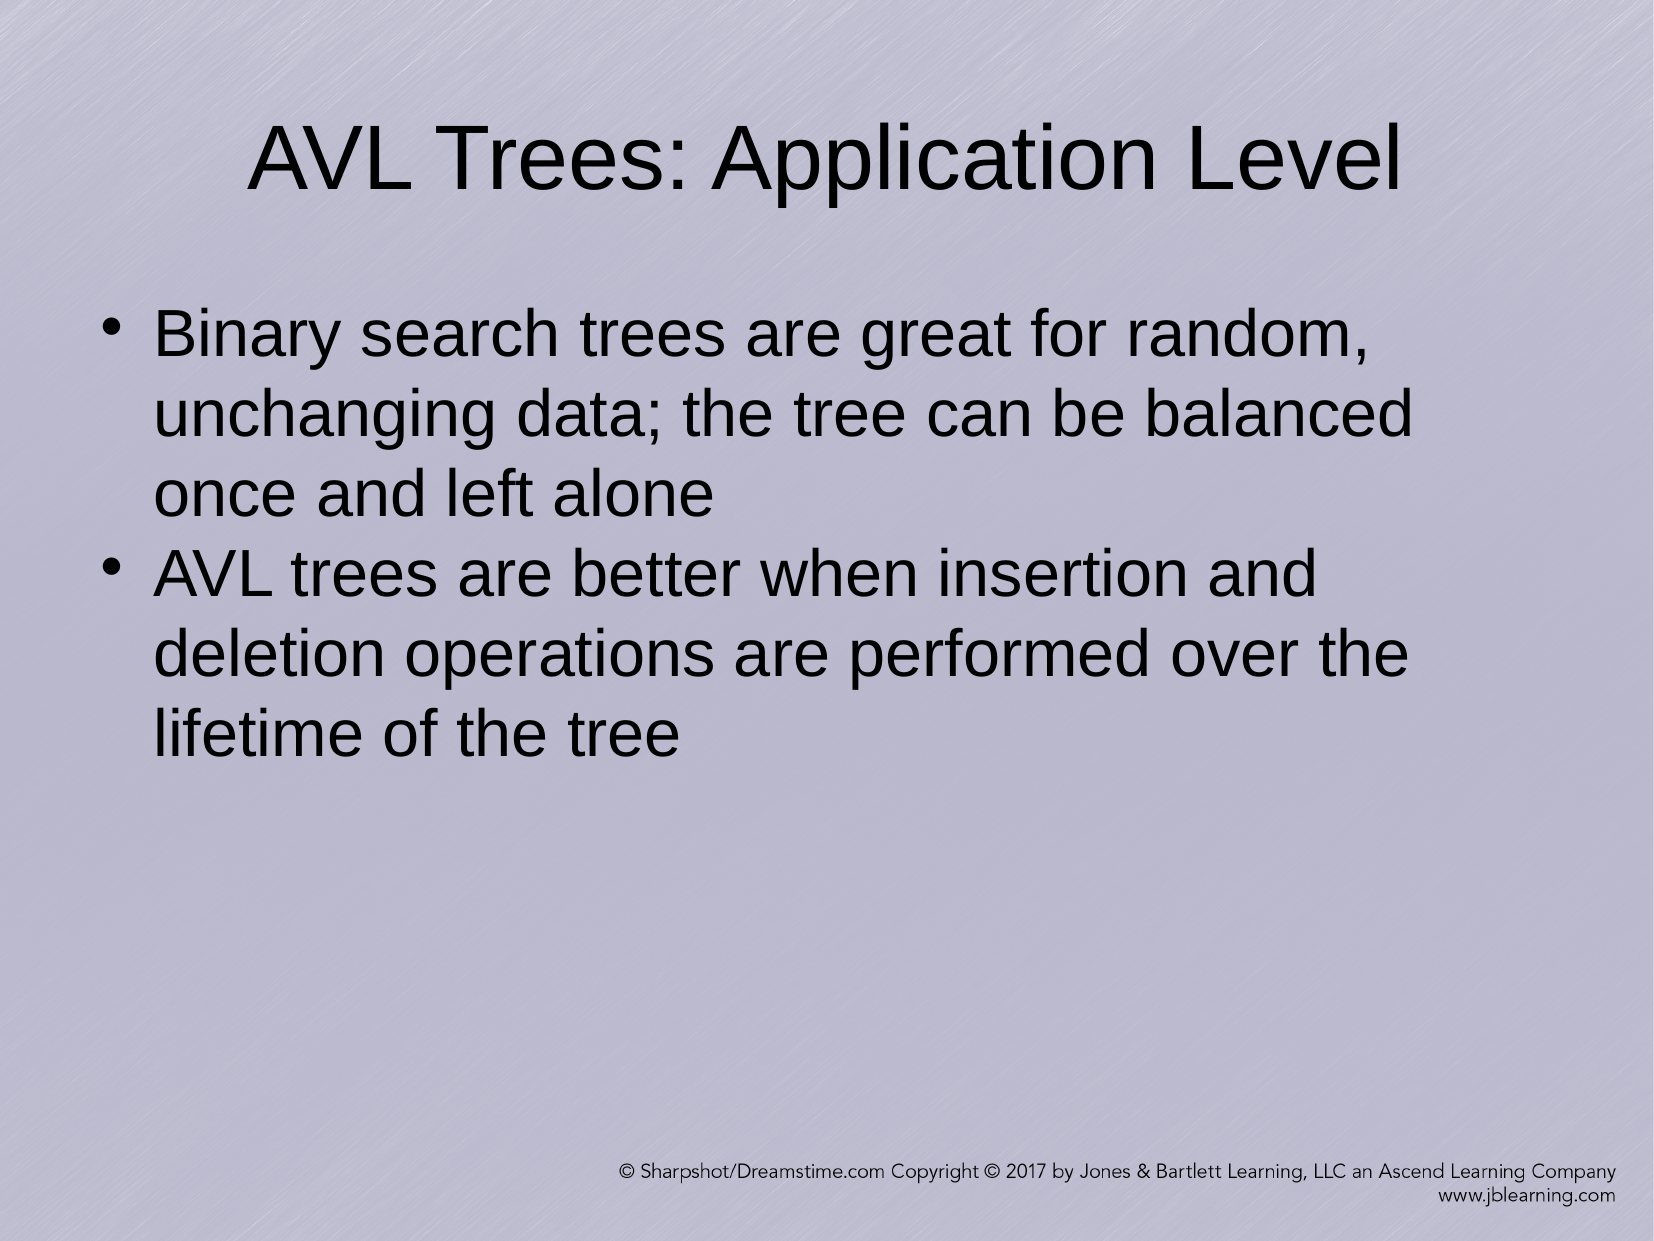

AVL Trees: Application Level
Binary search trees are great for random, unchanging data; the tree can be balanced once and left alone
AVL trees are better when insertion and deletion operations are performed over the lifetime of the tree